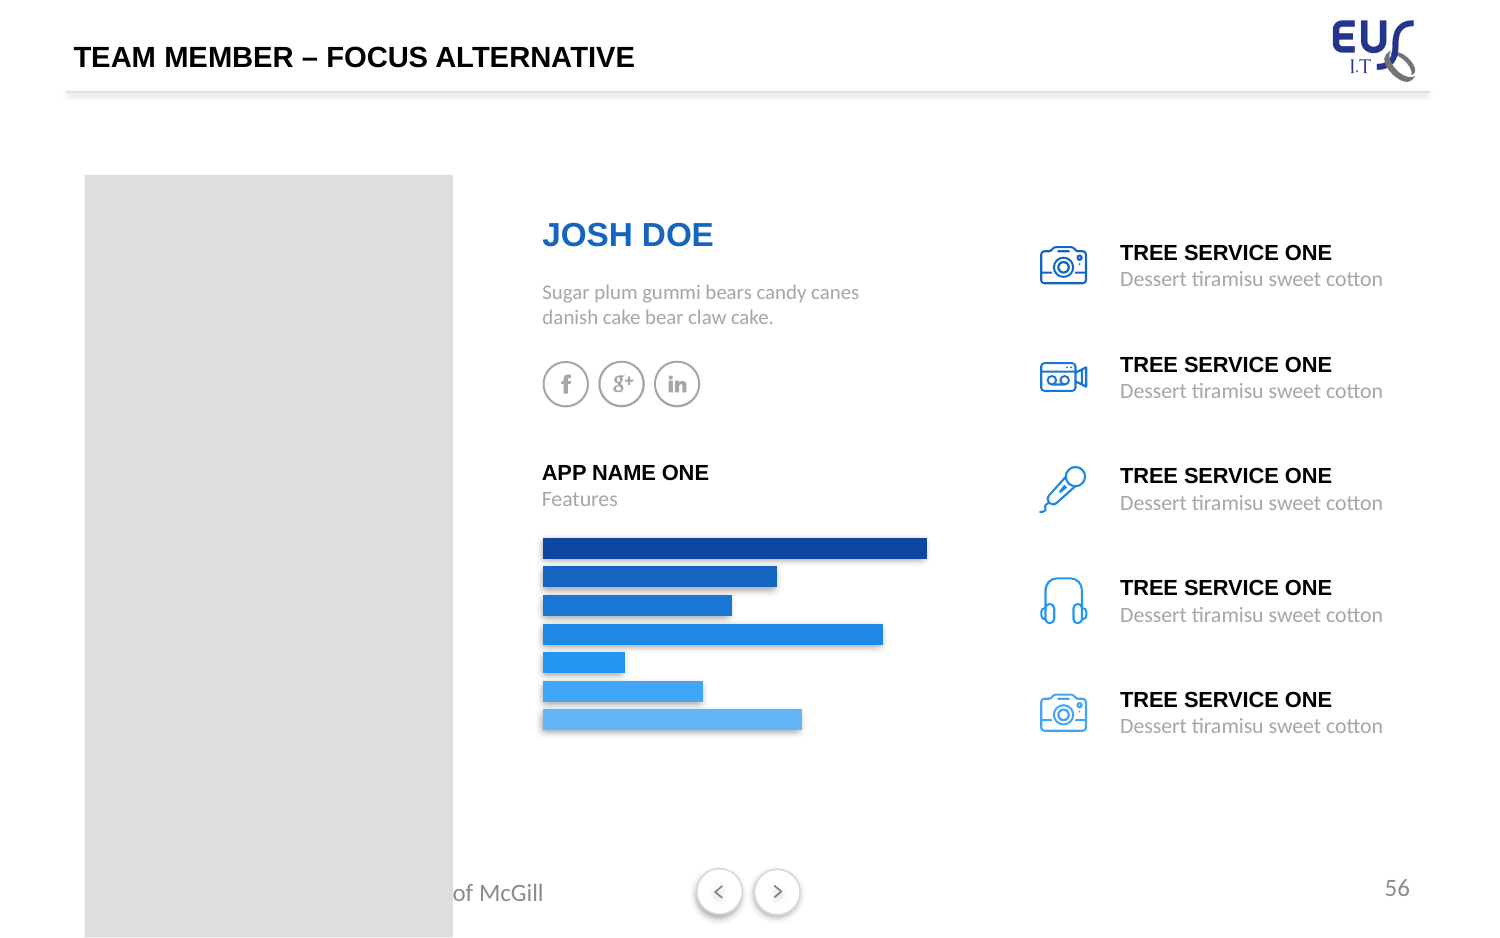

# TEAM MEMBER – FOCUS ALTERNATIVE

JOSH DOE

Sugar plum gummi bears candy canes danish cake bear claw cake.
TREE SERVICE ONE
Dessert tiramisu sweet cotton

TREE SERVICE ONE
Dessert tiramisu sweet cotton

APP NAME ONE
Features
TREE SERVICE ONE
Dessert tiramisu sweet cotton

TREE SERVICE ONE
Dessert tiramisu sweet cotton

TREE SERVICE ONE
Dessert tiramisu sweet cotton

56